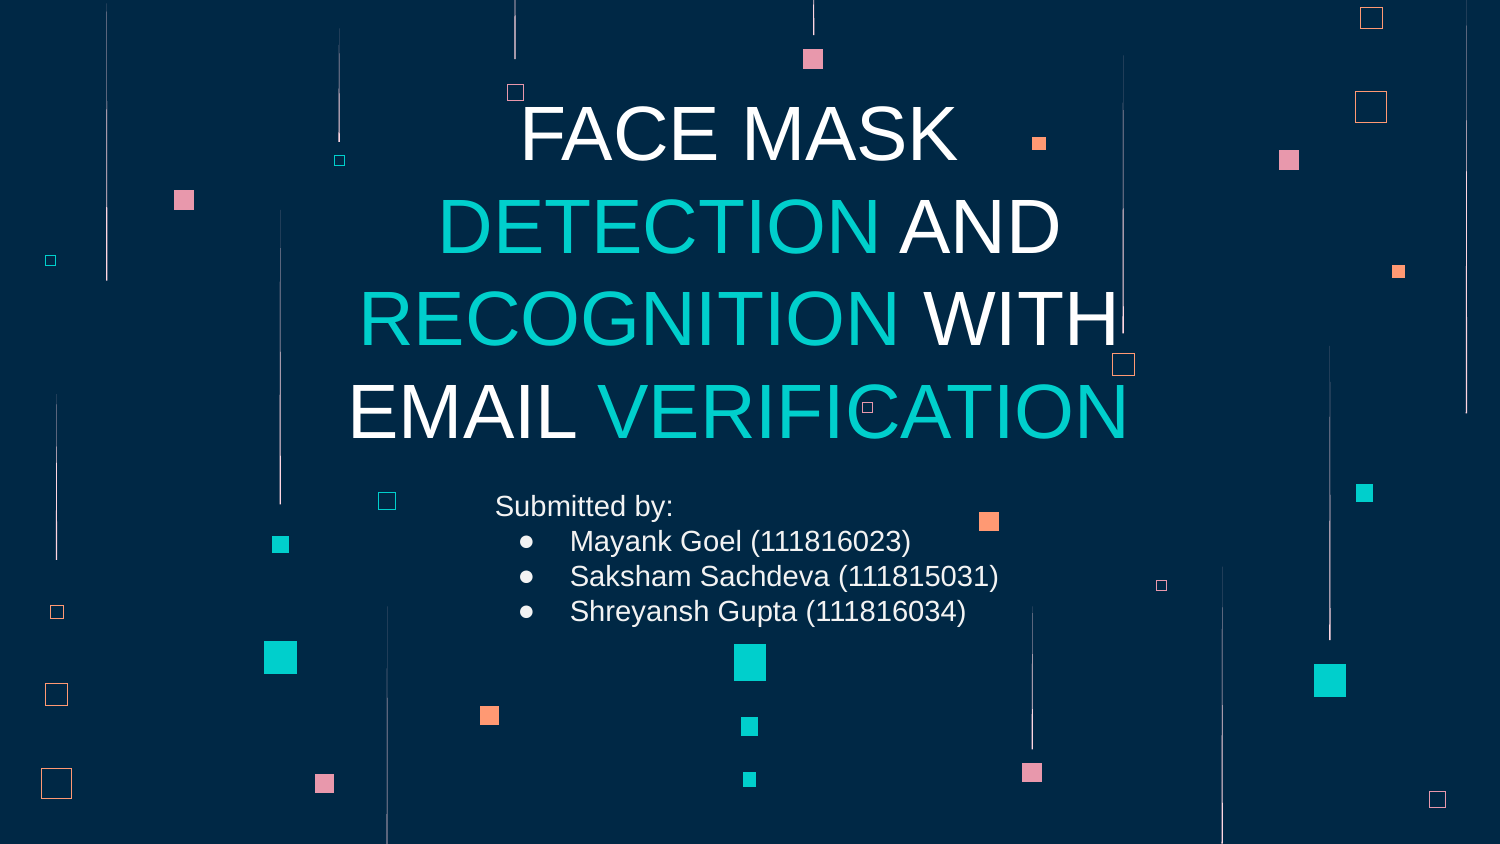

# FACE MASK
DETECTION AND RECOGNITION WITH
EMAIL VERIFICATION

Submitted by:
Mayank Goel (111816023)
Saksham Sachdeva (111815031)
Shreyansh Gupta (111816034)